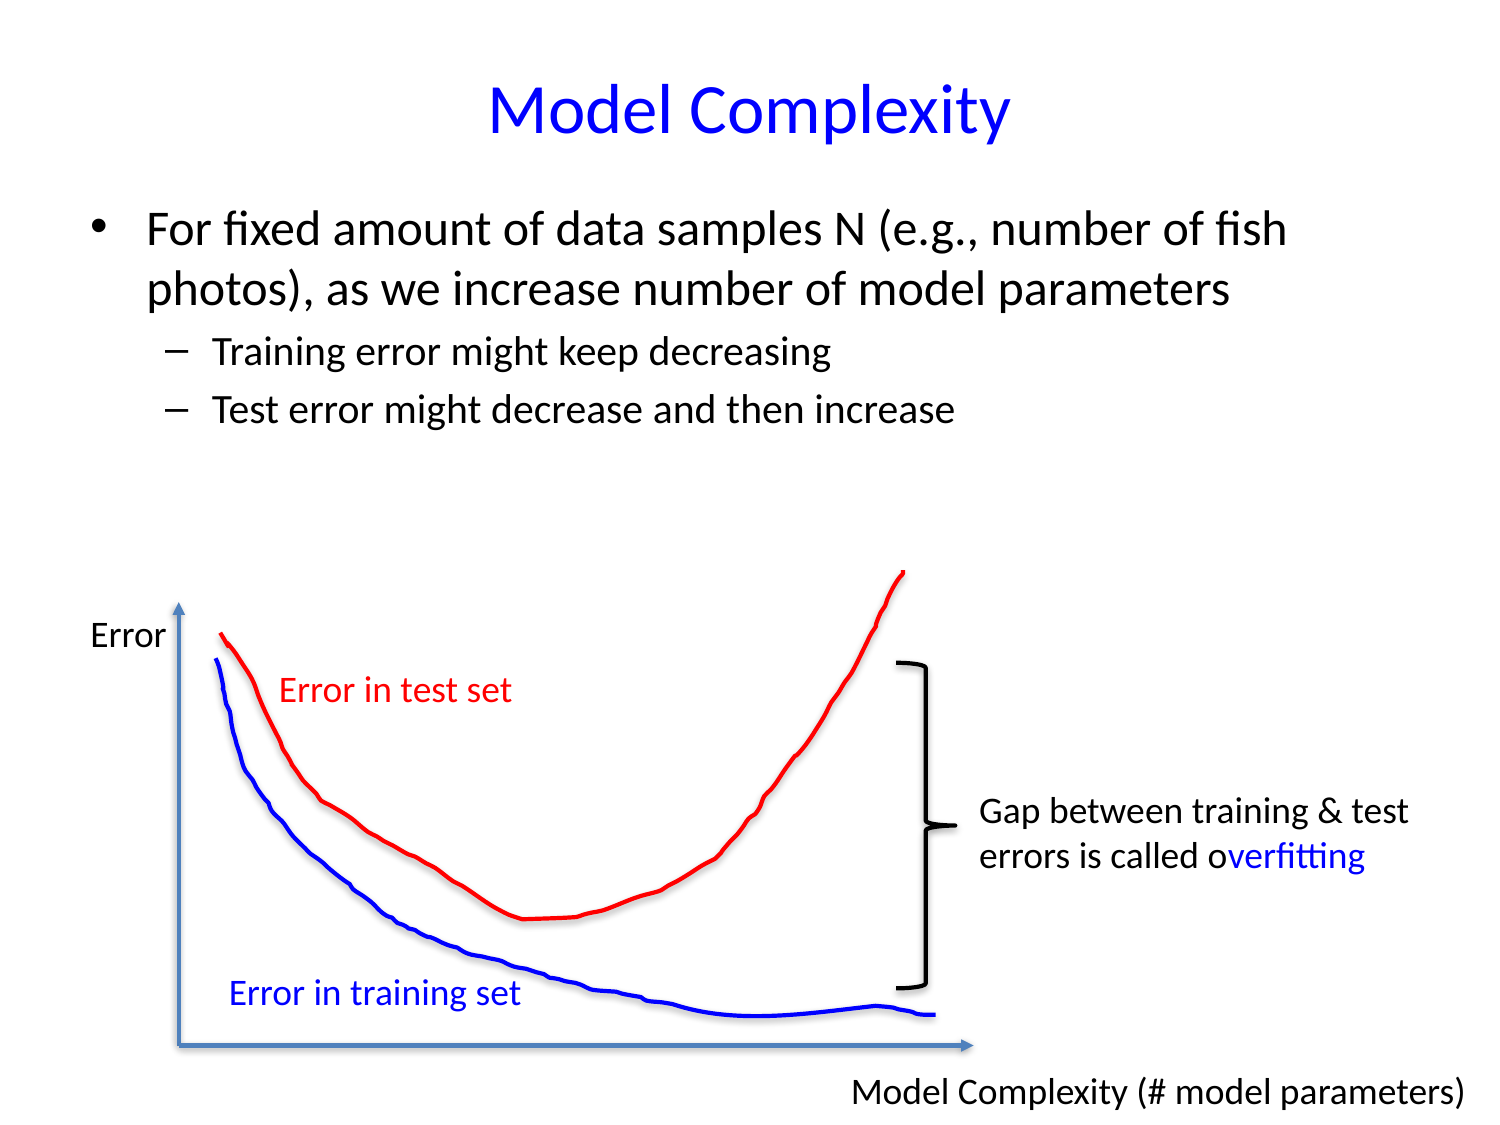

# Model Complexity
For fixed amount of data samples N (e.g., number of fish photos), as we increase number of model parameters
Training error might keep decreasing
Test error might decrease and then increase

Error
Error in test set

Gap between training & test errors is called overfitting
Error in training set
Model Complexity (# model parameters)